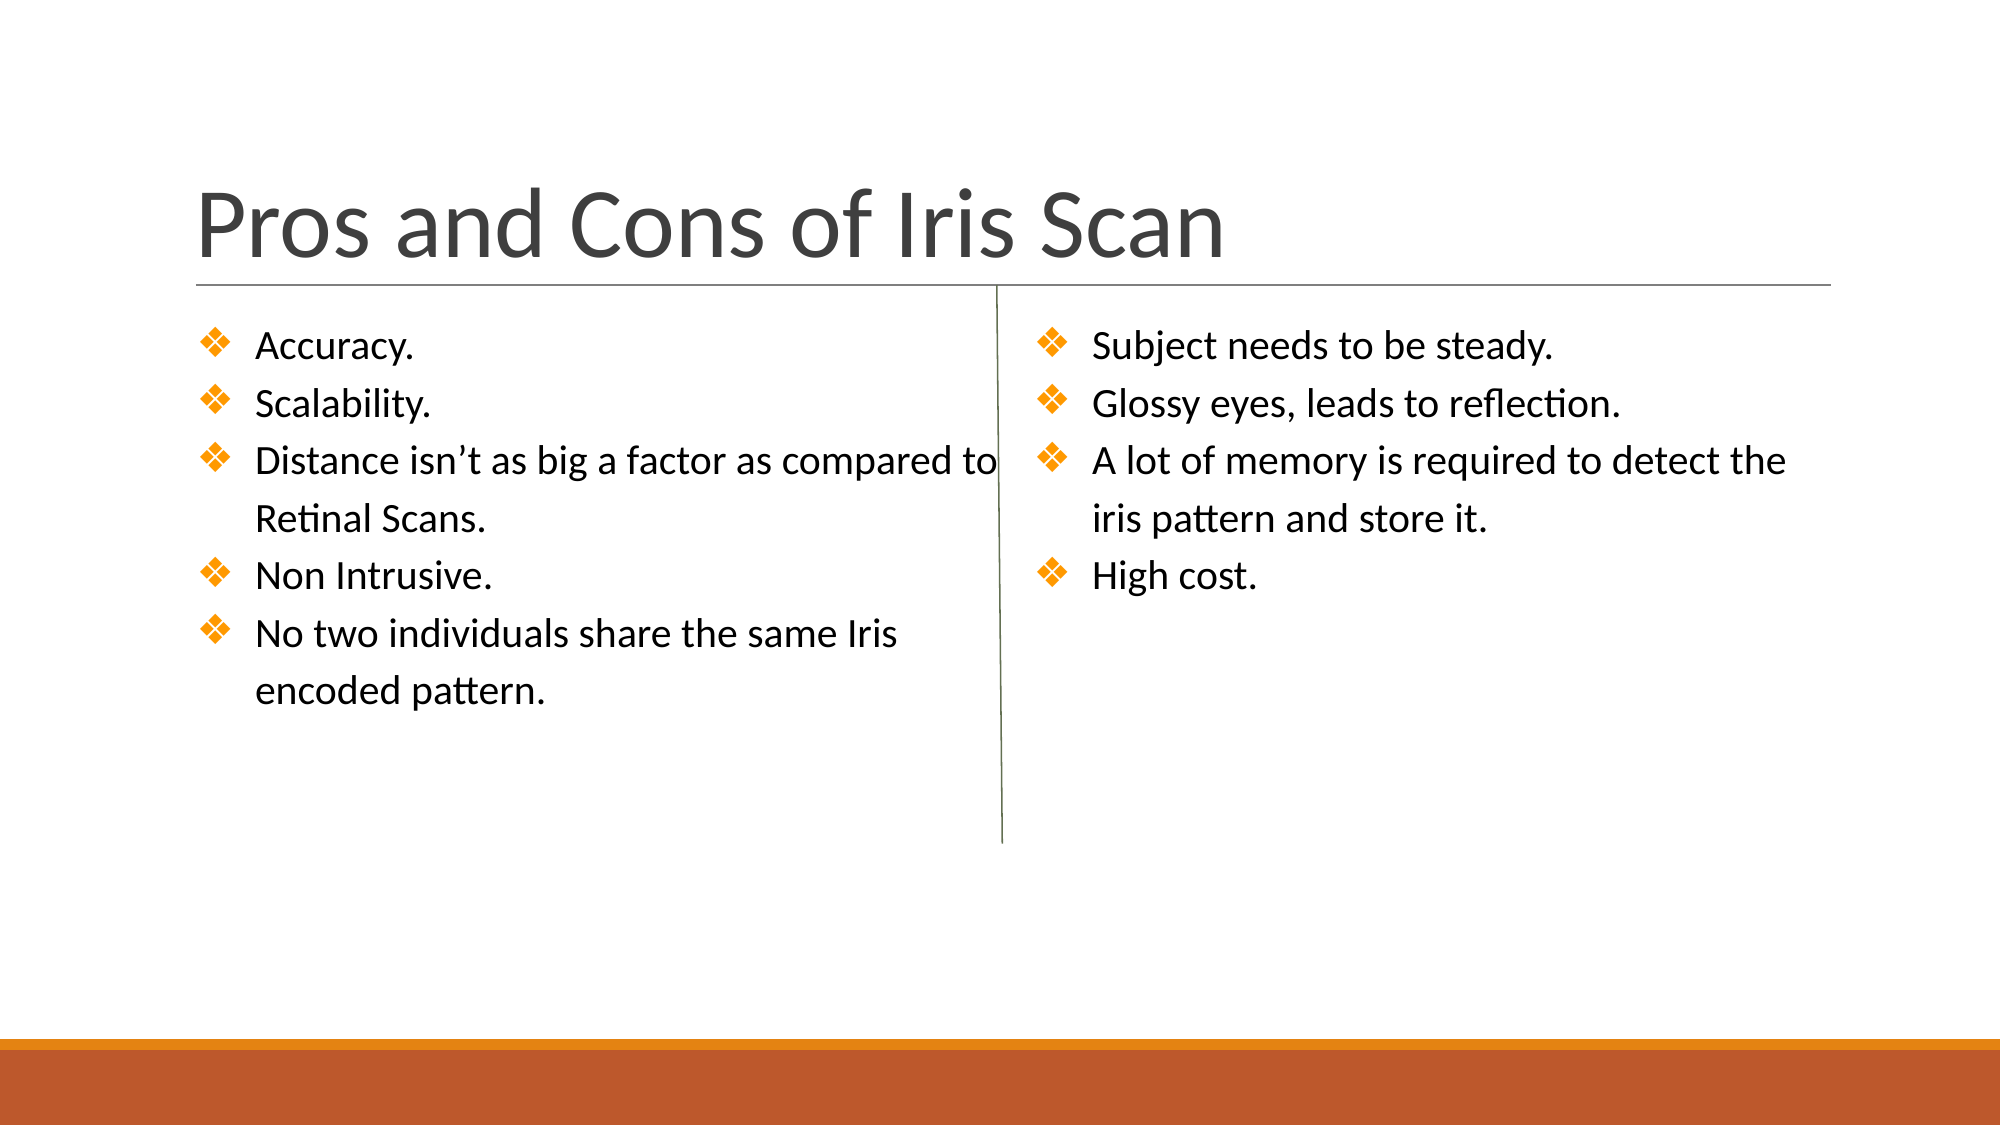

# Pros and Cons of Iris Scan
Accuracy.
Scalability.
Distance isn’t as big a factor as compared to Retinal Scans.
Non Intrusive.
No two individuals share the same Iris encoded pattern.

Subject needs to be steady.
Glossy eyes, leads to reflection.
A lot of memory is required to detect the iris pattern and store it.
High cost.